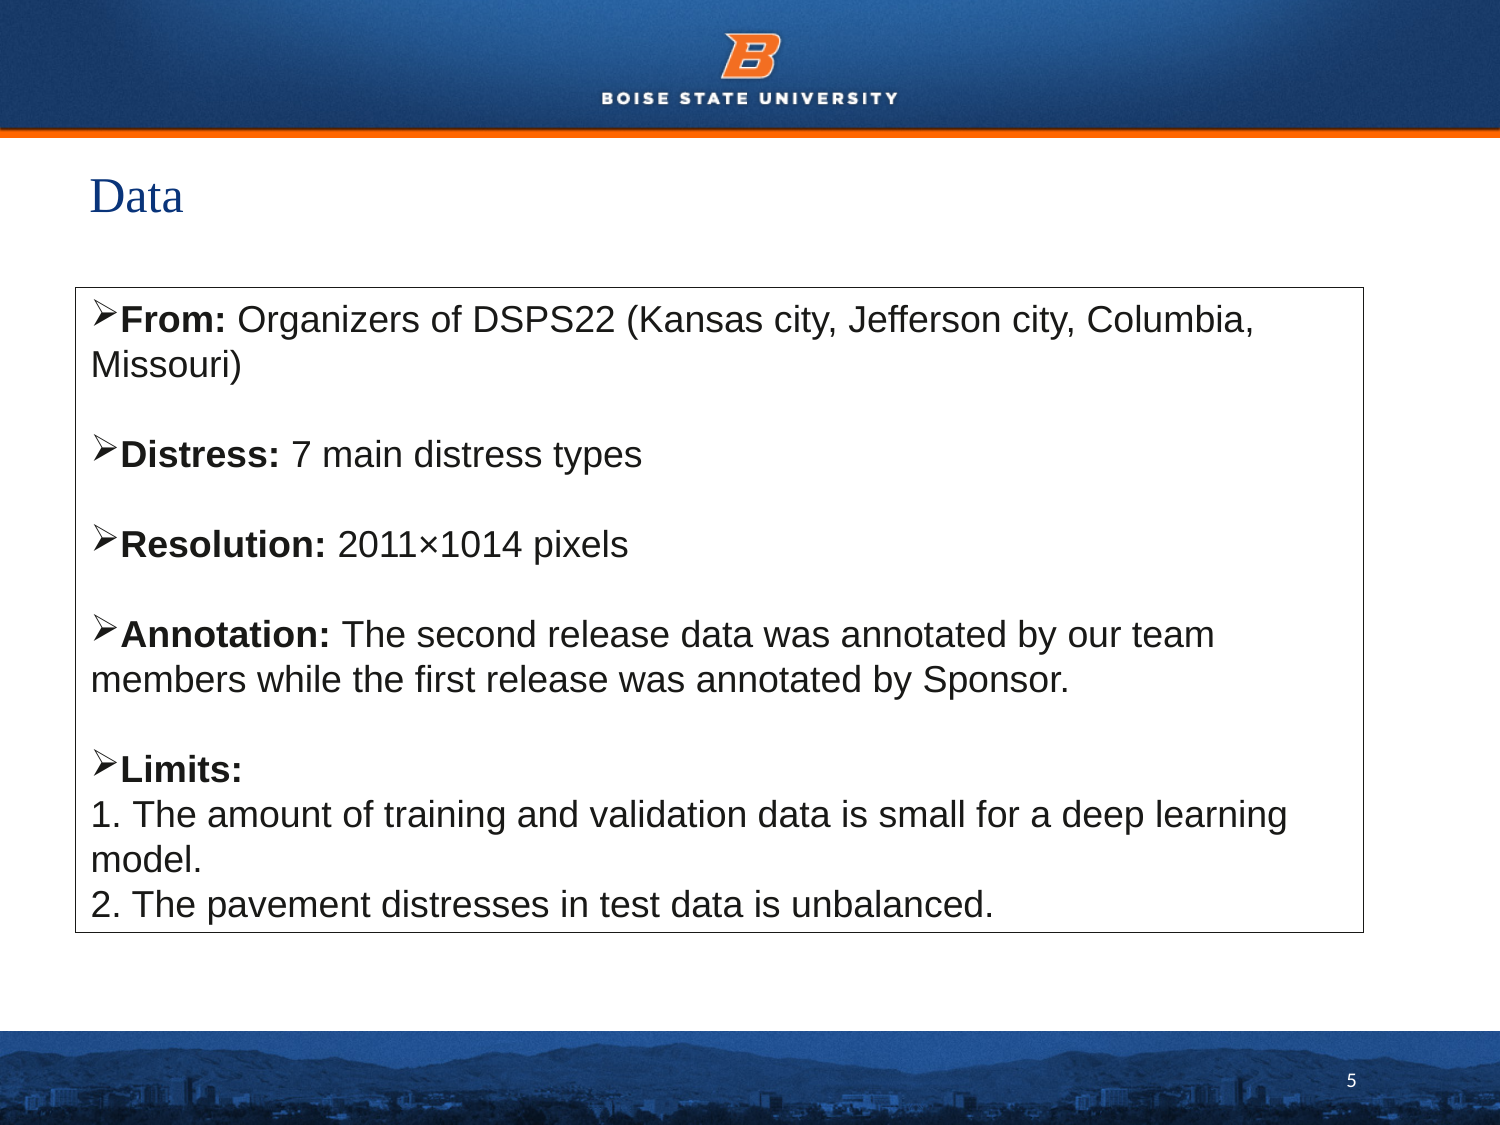

# Data
From: Organizers of DSPS22 (Kansas city, Jefferson city, Columbia, Missouri)

Distress: 7 main distress types

Resolution: 2011×1014 pixels

Annotation: The second release data was annotated by our team members while the first release was annotated by Sponsor.

Limits:
1. The amount of training and validation data is small for a deep learning model.
2. The pavement distresses in test data is unbalanced.